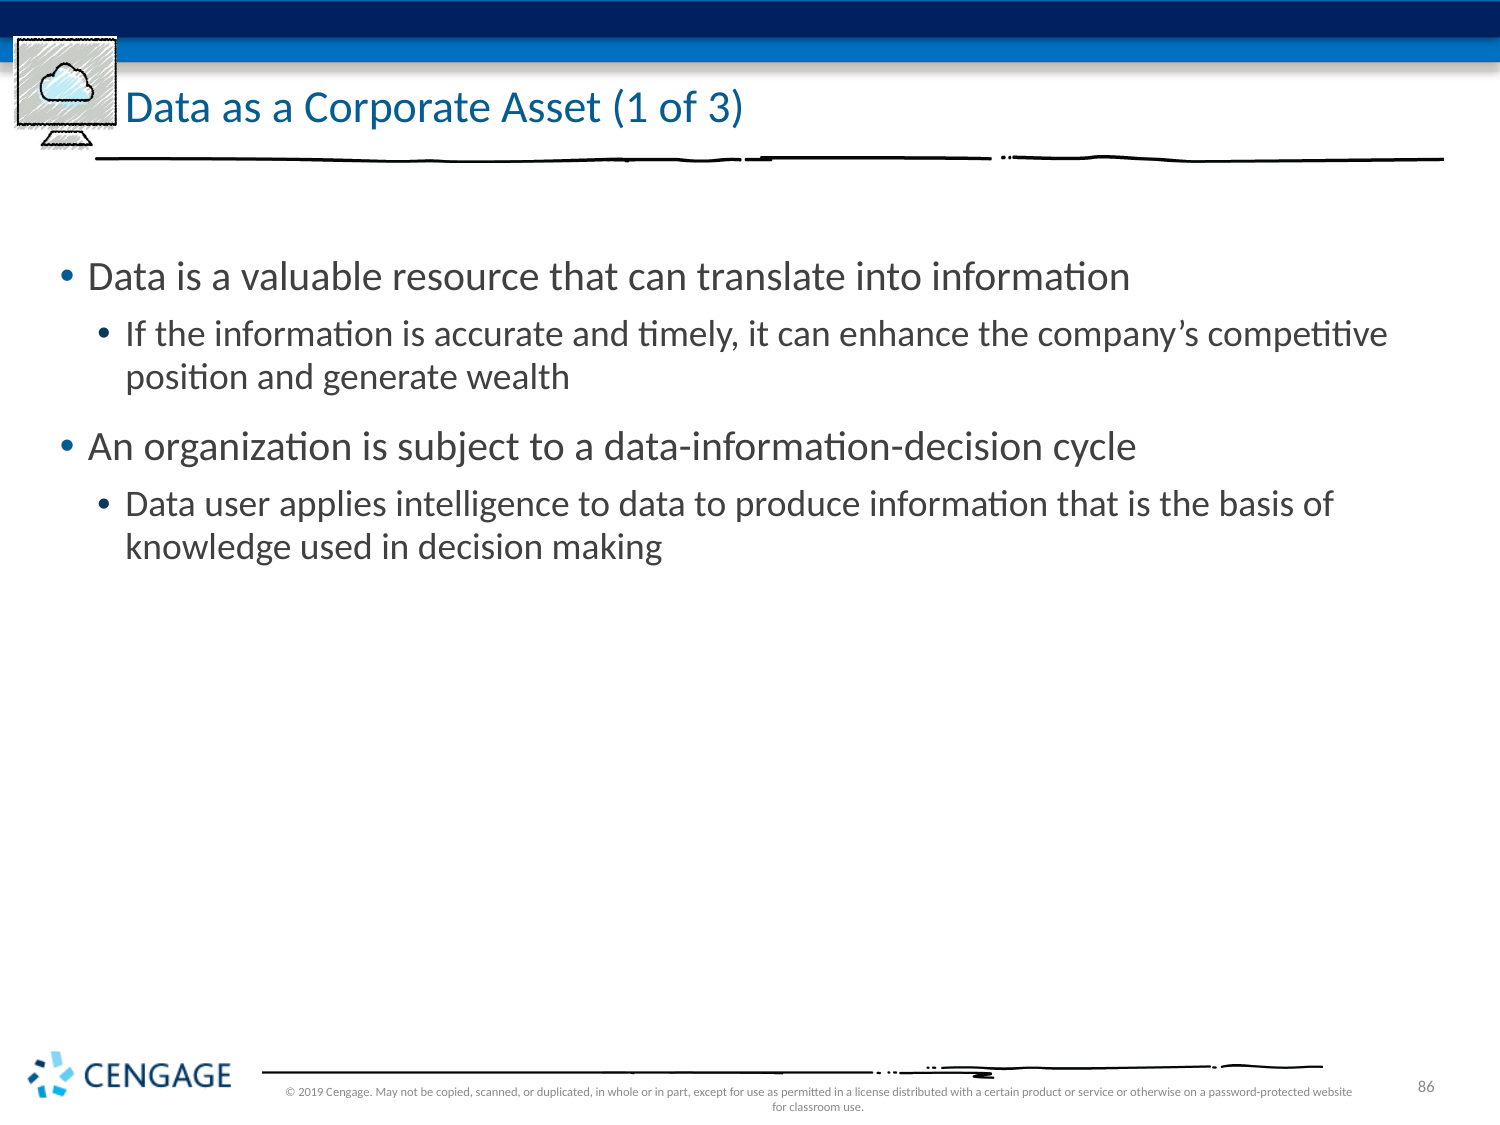

# Data as a Corporate Asset (1 of 3)
Data is a valuable resource that can translate into information
If the information is accurate and timely, it can enhance the company’s competitive position and generate wealth
An organization is subject to a data-information-decision cycle
Data user applies intelligence to data to produce information that is the basis of knowledge used in decision making
© 2019 Cengage. May not be copied, scanned, or duplicated, in whole or in part, except for use as permitted in a license distributed with a certain product or service or otherwise on a password-protected website for classroom use.